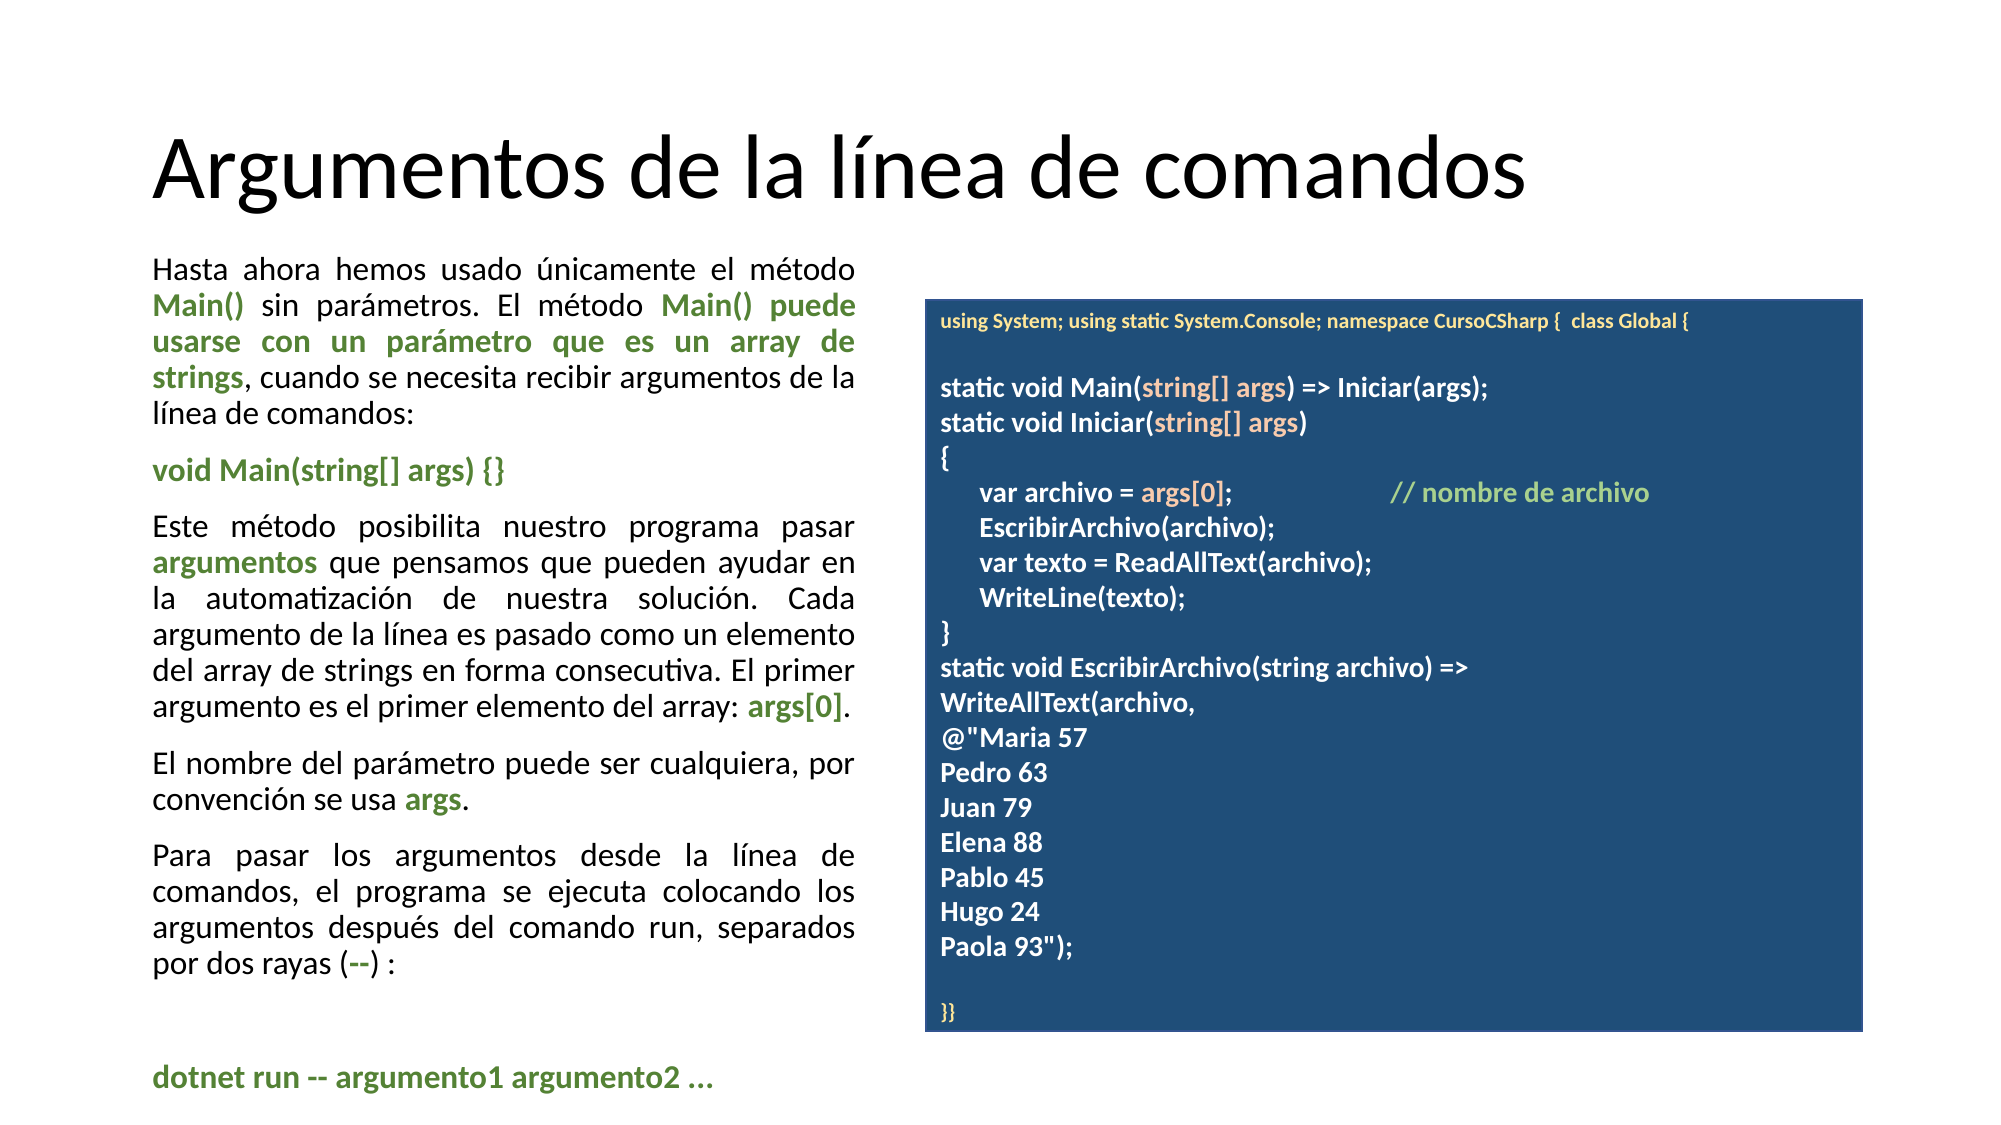

# Argumentos de la línea de comandos
Hasta ahora hemos usado únicamente el método Main() sin parámetros. El método Main() puede usarse con un parámetro que es un array de strings, cuando se necesita recibir argumentos de la línea de comandos:
void Main(string[] args) {}
Este método posibilita nuestro programa pasar argumentos que pensamos que pueden ayudar en la automatización de nuestra solución. Cada argumento de la línea es pasado como un elemento del array de strings en forma consecutiva. El primer argumento es el primer elemento del array: args[0].
El nombre del parámetro puede ser cualquiera, por convención se usa args.
Para pasar los argumentos desde la línea de comandos, el programa se ejecuta colocando los argumentos después del comando run, separados por dos rayas (--) :

dotnet run -- argumento1 argumento2 ...
using System; using static System.Console; namespace CursoCSharp {  class Global {

static void Main(string[] args) => Iniciar(args);
static void Iniciar(string[] args)
{
      var archivo = args[0]; 		// nombre de archivo
      EscribirArchivo(archivo);
      var texto = ReadAllText(archivo);
      WriteLine(texto);
}
static void EscribirArchivo(string archivo) =>
WriteAllText(archivo,
@"Maria 57
Pedro 63
Juan 79
Elena 88
Pablo 45
Hugo 24
Paola 93");

}}